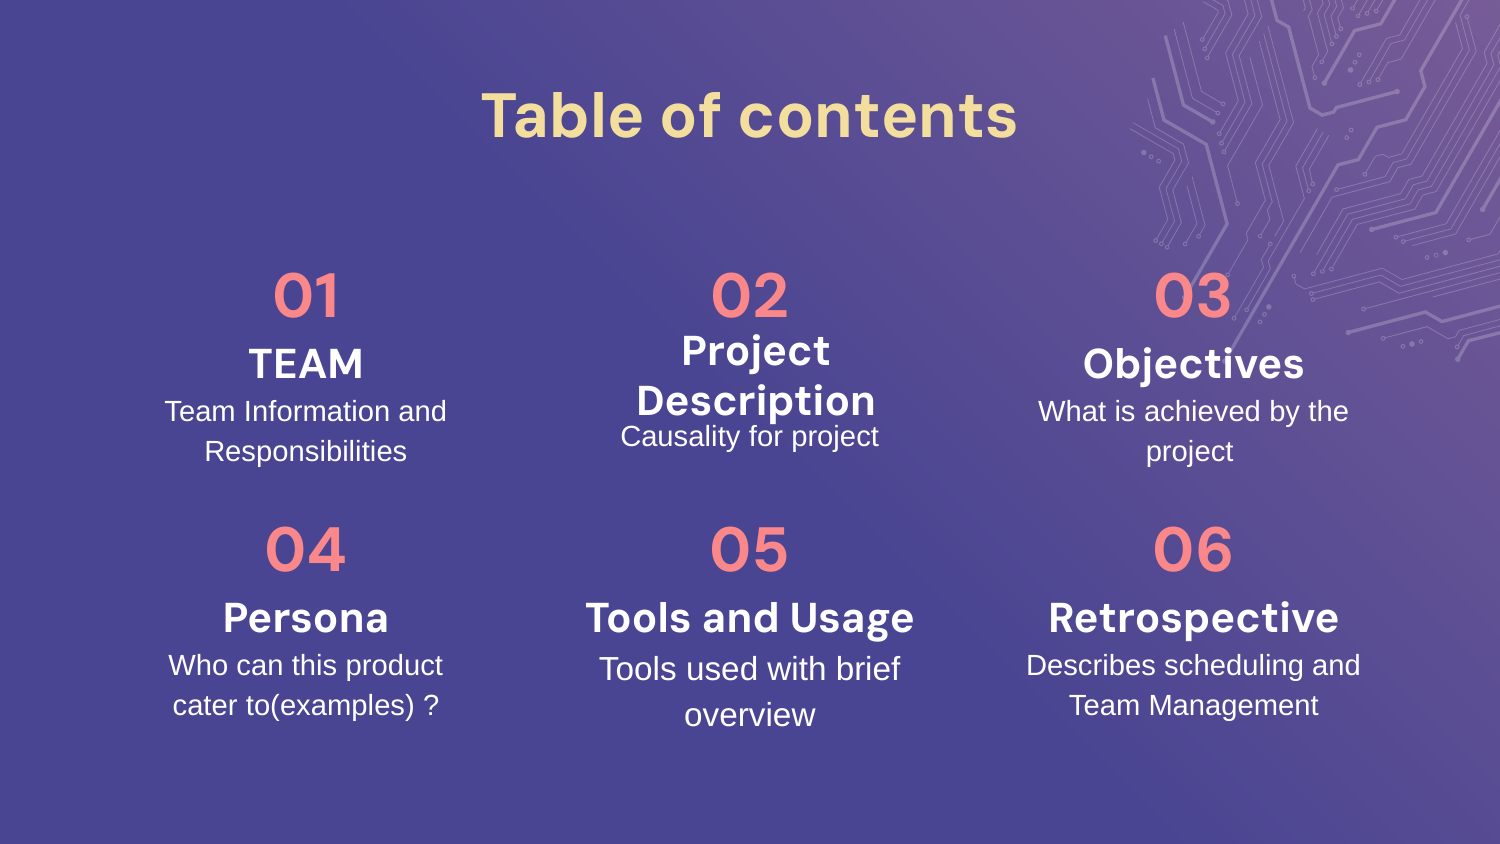

# Table of contents
01
02
03
Project Description
TEAM
Objectives
Team Information and Responsibilities
What is achieved by the project
Causality for project
04
05
06
Persona
Tools and Usage
Retrospective
Who can this product cater to(examples) ?
Tools used with brief overview
Describes scheduling and Team Management